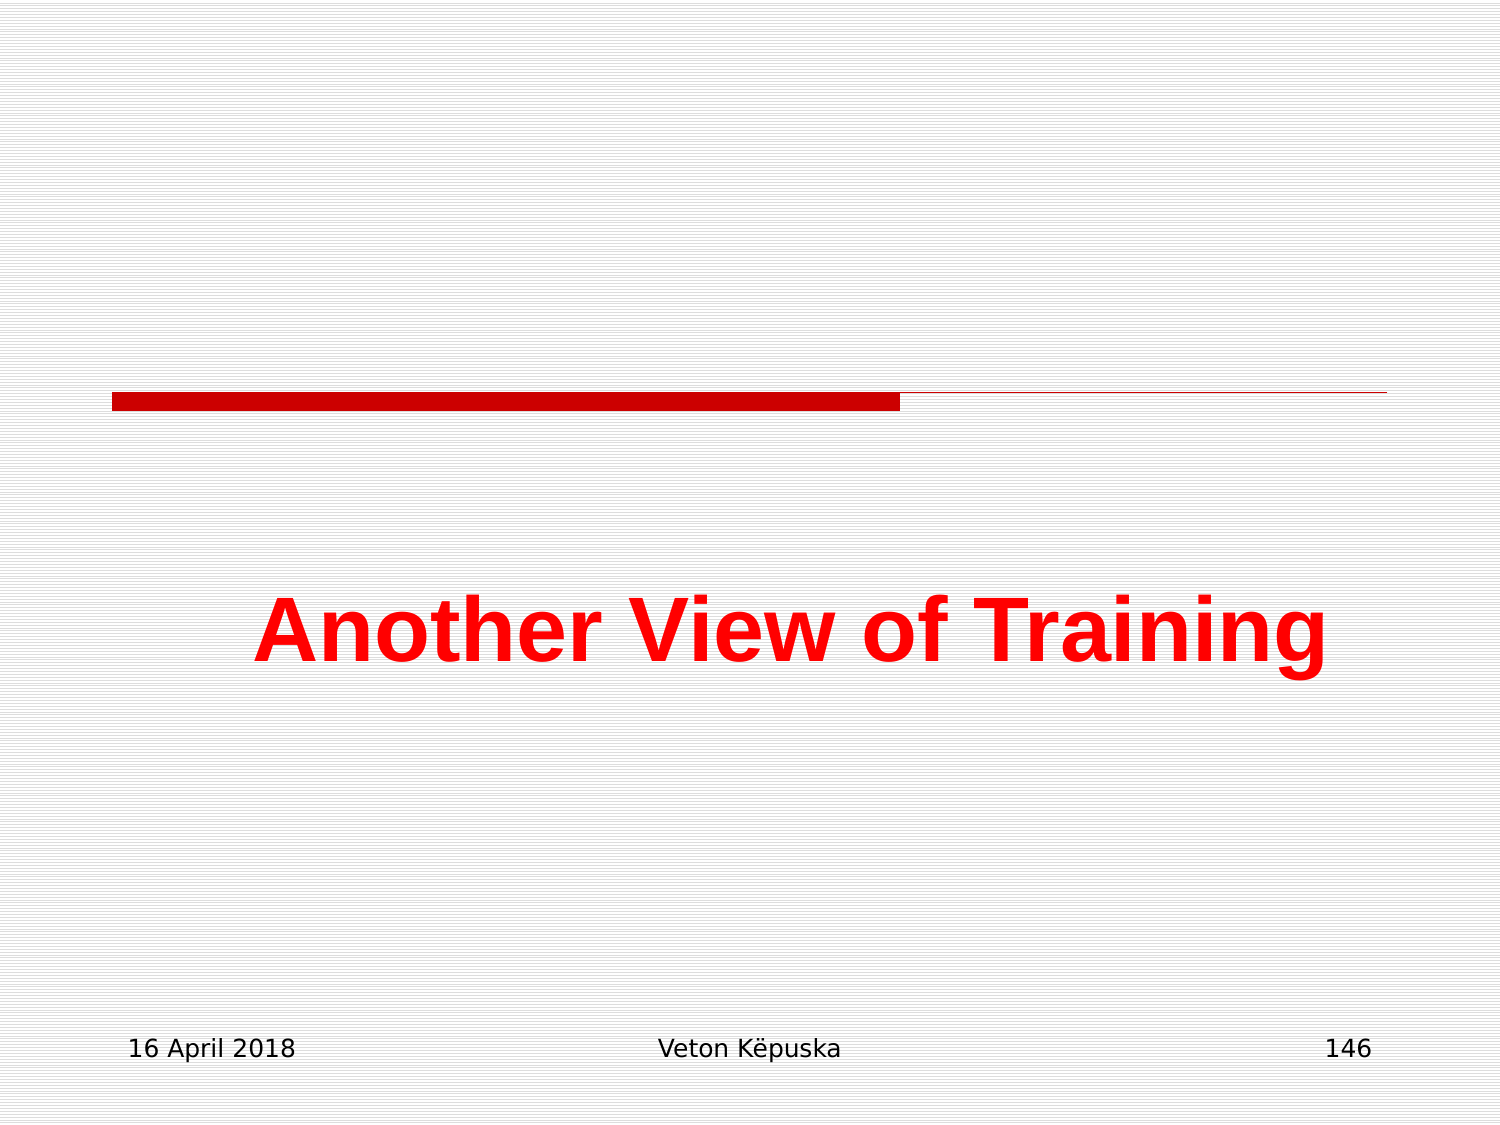

#
Another View of Training
16 April 2018
Veton Këpuska
146